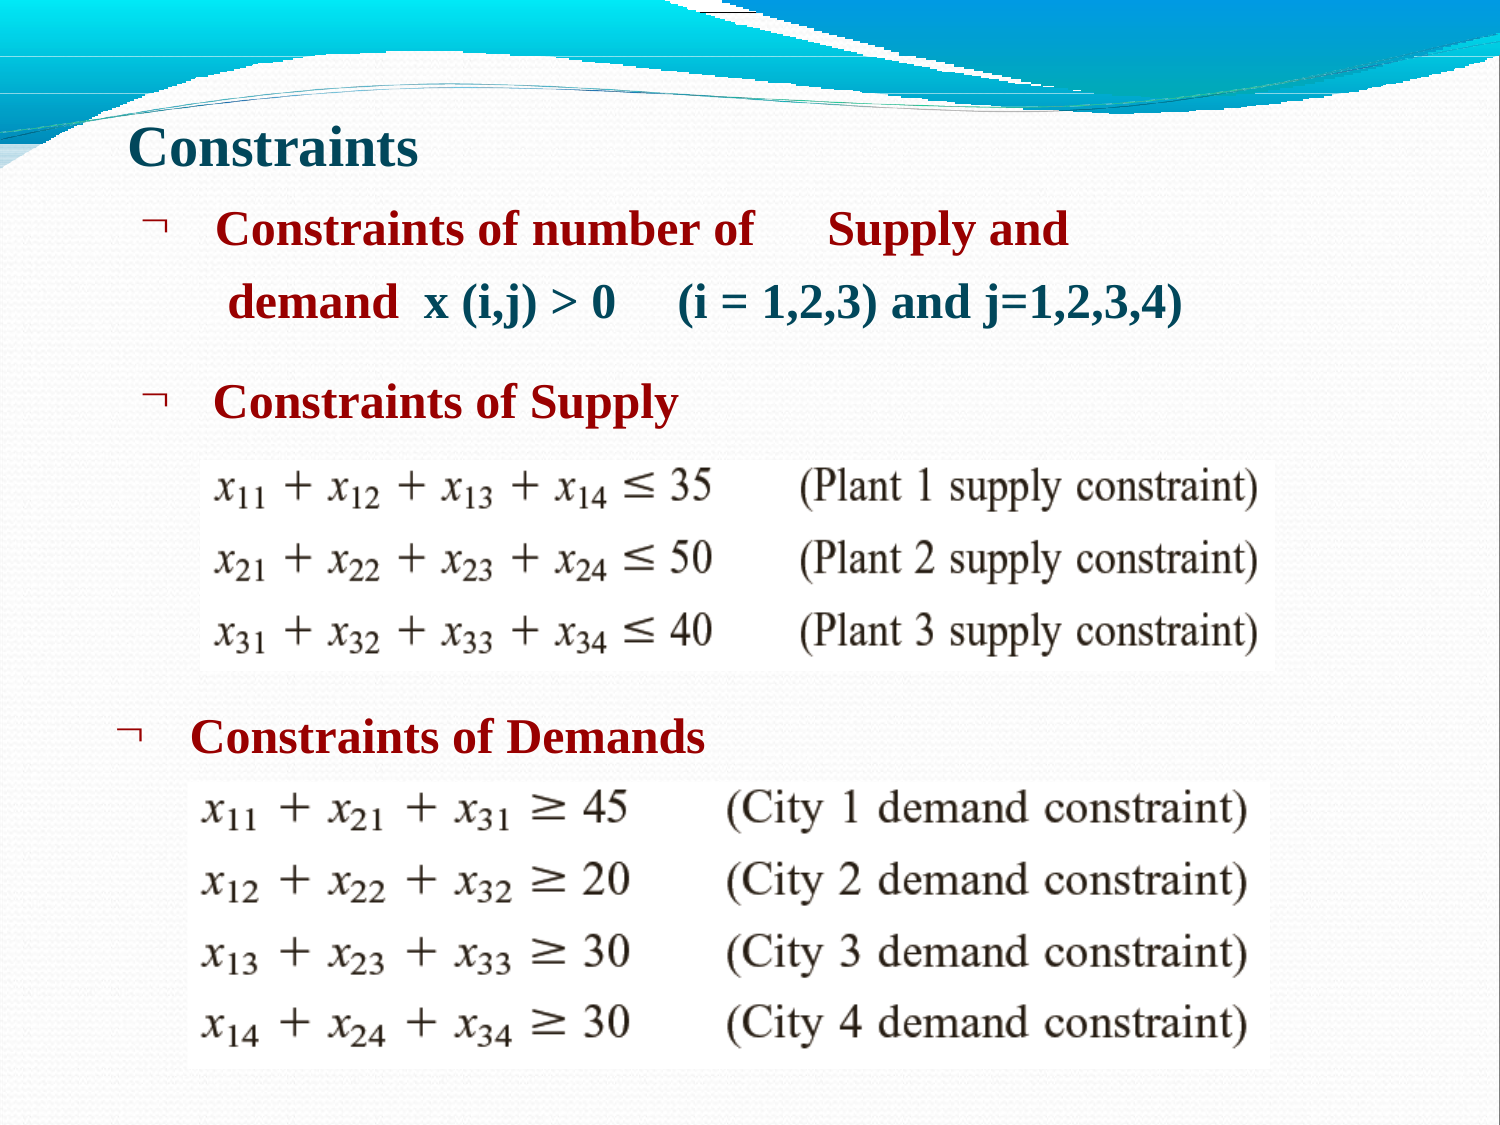

# Constraints

Constraints of number of	Supply and demand  x (i,j) > 0	(i = 1,2,3) and j=1,2,3,4)
Constraints of Supply
¬
¬

¬
Constraints of Demands

j = number of demands